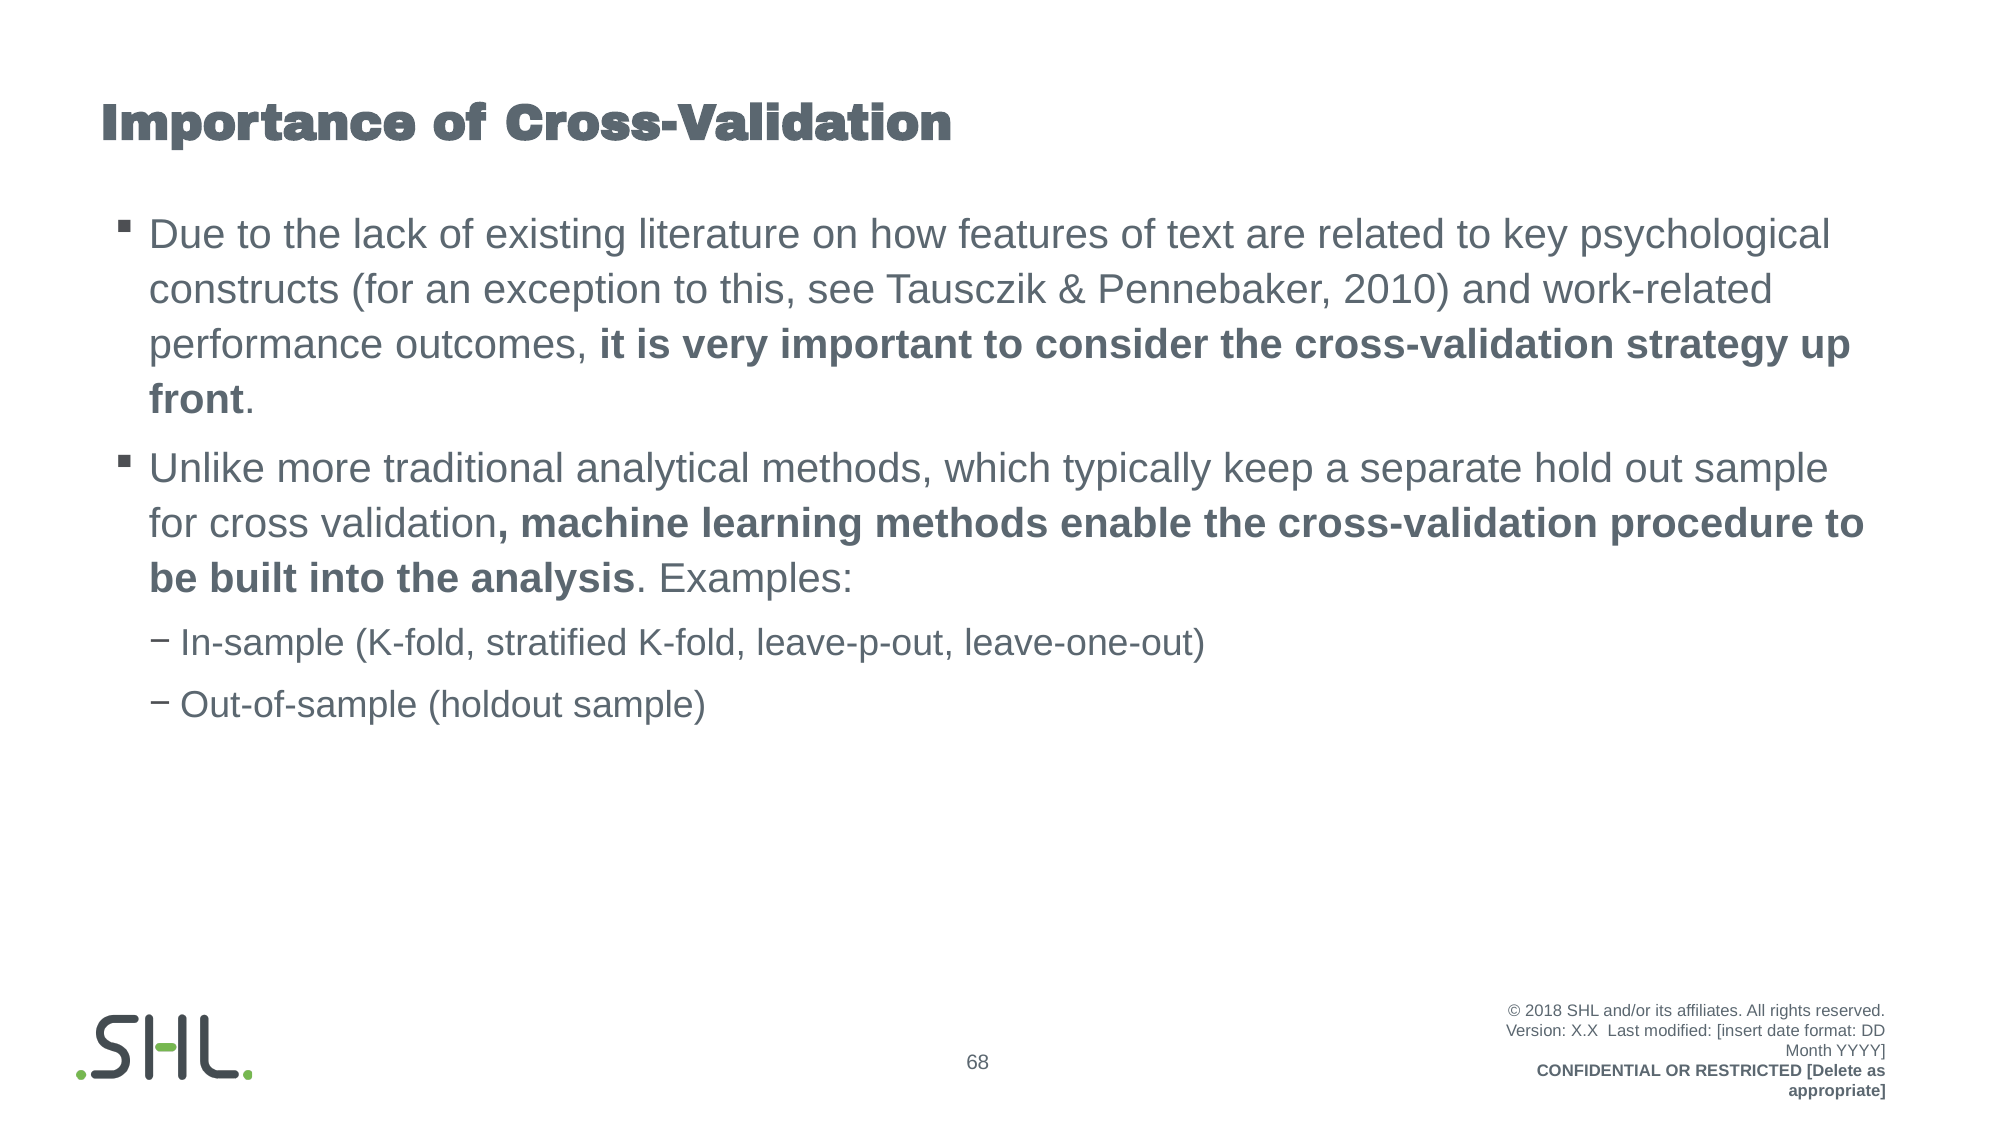

# Importance of Cross-Validation
Due to the lack of existing literature on how features of text are related to key psychological constructs (for an exception to this, see Tausczik & Pennebaker, 2010) and work-related performance outcomes, it is very important to consider the cross-validation strategy up front.
Unlike more traditional analytical methods, which typically keep a separate hold out sample for cross validation, machine learning methods enable the cross-validation procedure to be built into the analysis. Examples:
In-sample (K-fold, stratified K-fold, leave-p-out, leave-one-out)
Out-of-sample (holdout sample)
© 2018 SHL and/or its affiliates. All rights reserved.
Version: X.X  Last modified: [insert date format: DD Month YYYY]
CONFIDENTIAL OR RESTRICTED [Delete as appropriate]